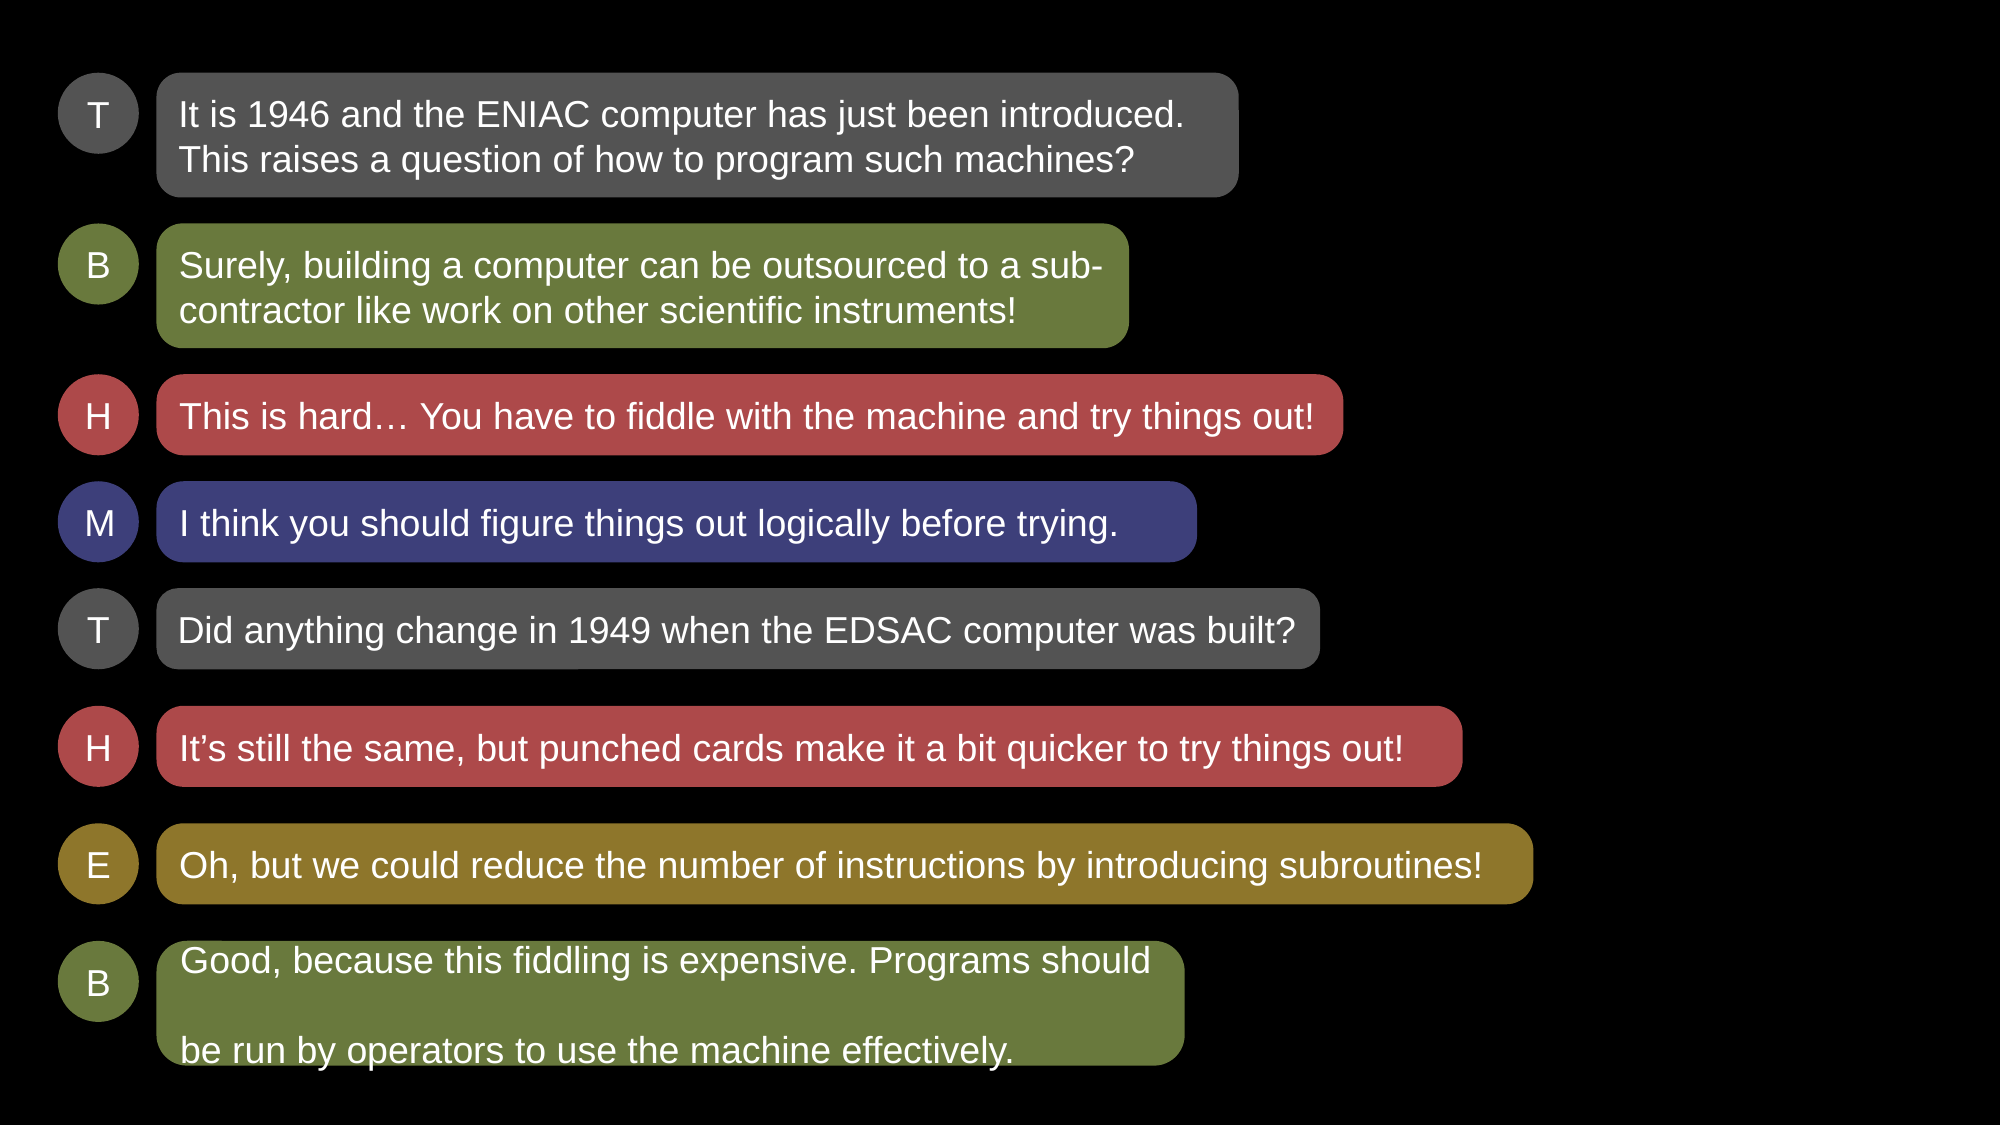

T
It is 1946 and the ENIAC computer has just been introduced.
This raises a question of how to program such machines?
B
Surely, building a computer can be outsourced to a sub-contractor like work on other scientific instruments!
H
This is hard… You have to fiddle with the machine and try things out!
M
I think you should figure things out logically before trying.
T
Did anything change in 1949 when the EDSAC computer was built?
H
It’s still the same, but punched cards make it a bit quicker to try things out!
E
Oh, but we could reduce the number of instructions by introducing subroutines!
B
Good, because this fiddling is expensive. Programs should
be run by operators to use the machine effectively.